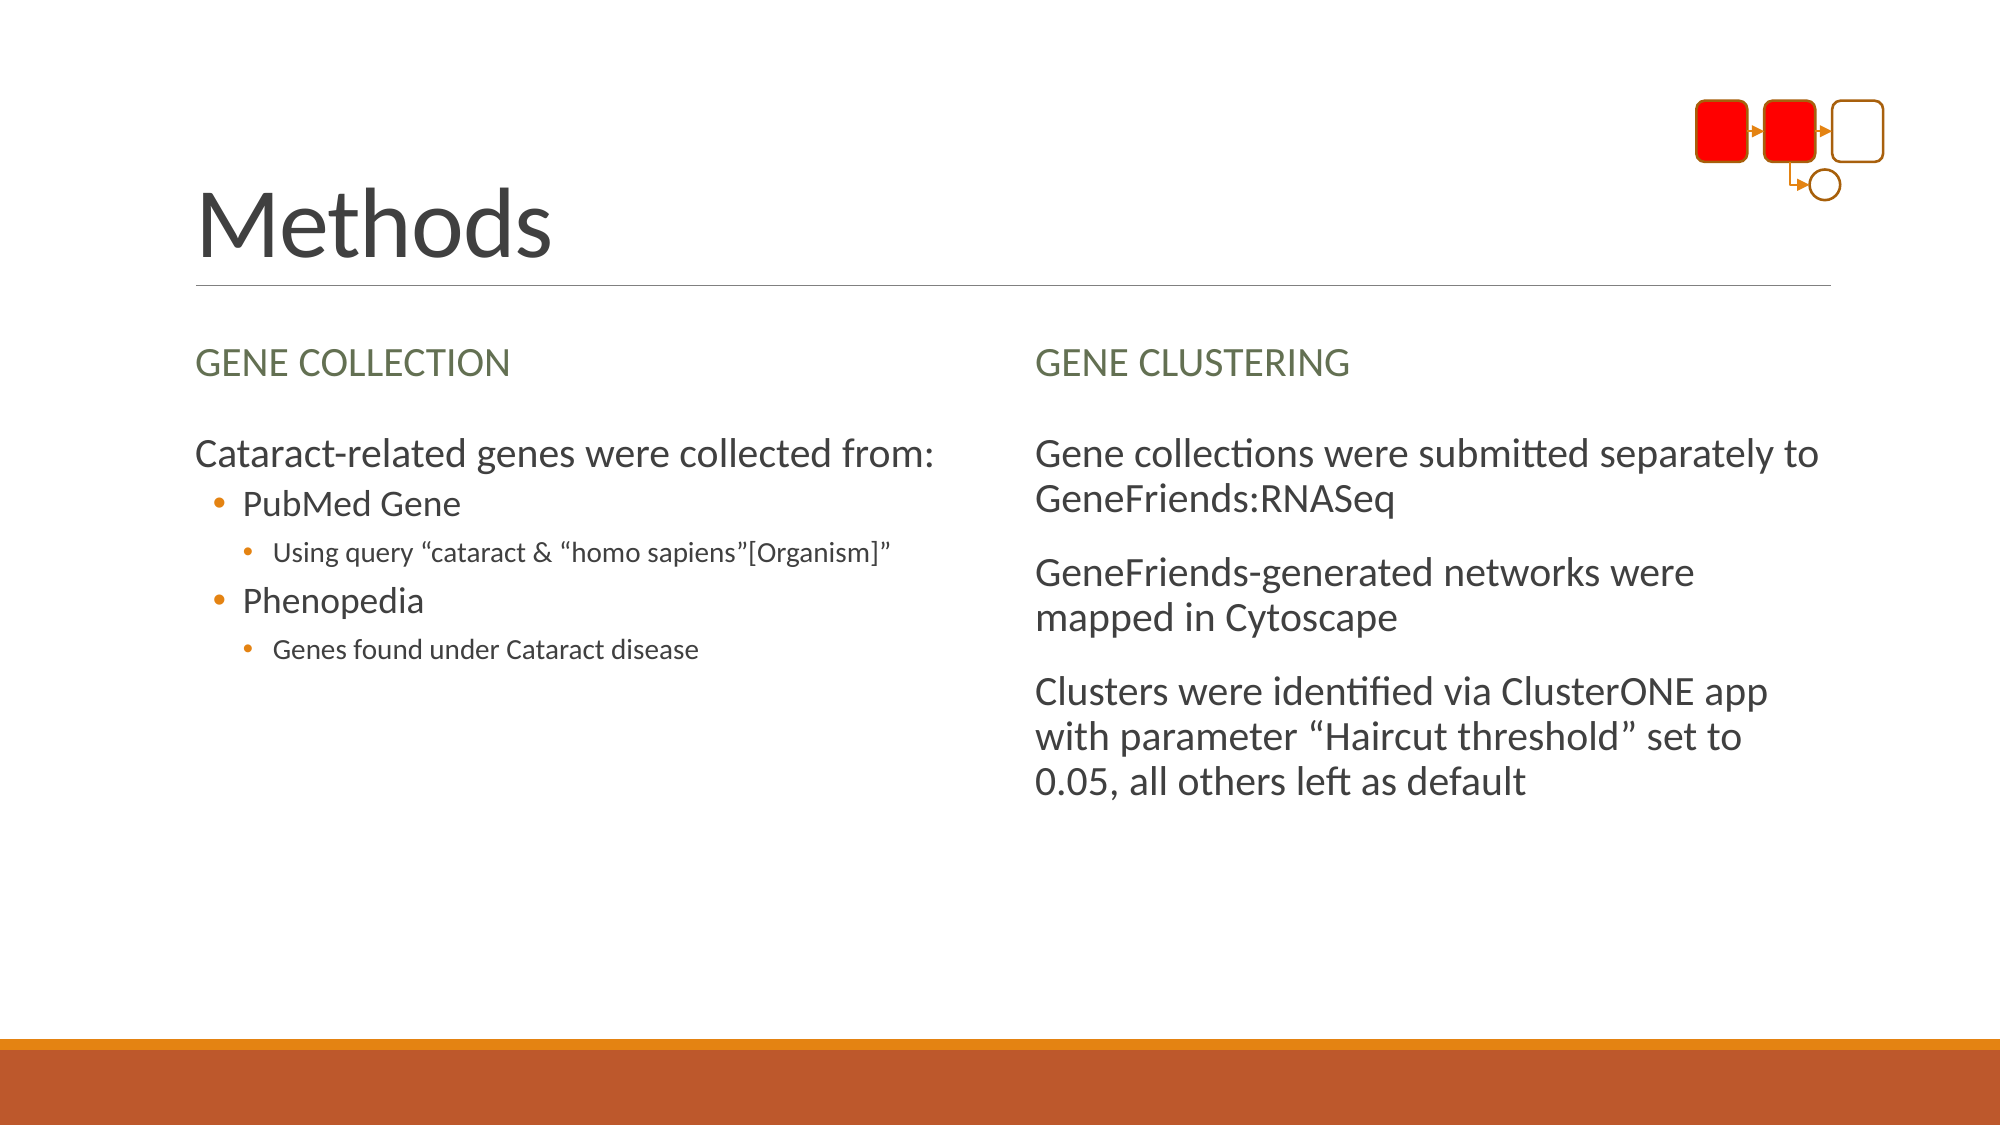

# Methods

Gene Collection
Gene Clustering
Cataract-related genes were collected from:
PubMed Gene
Using query “cataract & “homo sapiens”[Organism]”
Phenopedia
Genes found under Cataract disease

Gene collections were submitted separately to GeneFriends:RNASeq
GeneFriends-generated networks were mapped in Cytoscape
Clusters were identified via ClusterONE app with parameter “Haircut threshold” set to 0.05, all others left as default